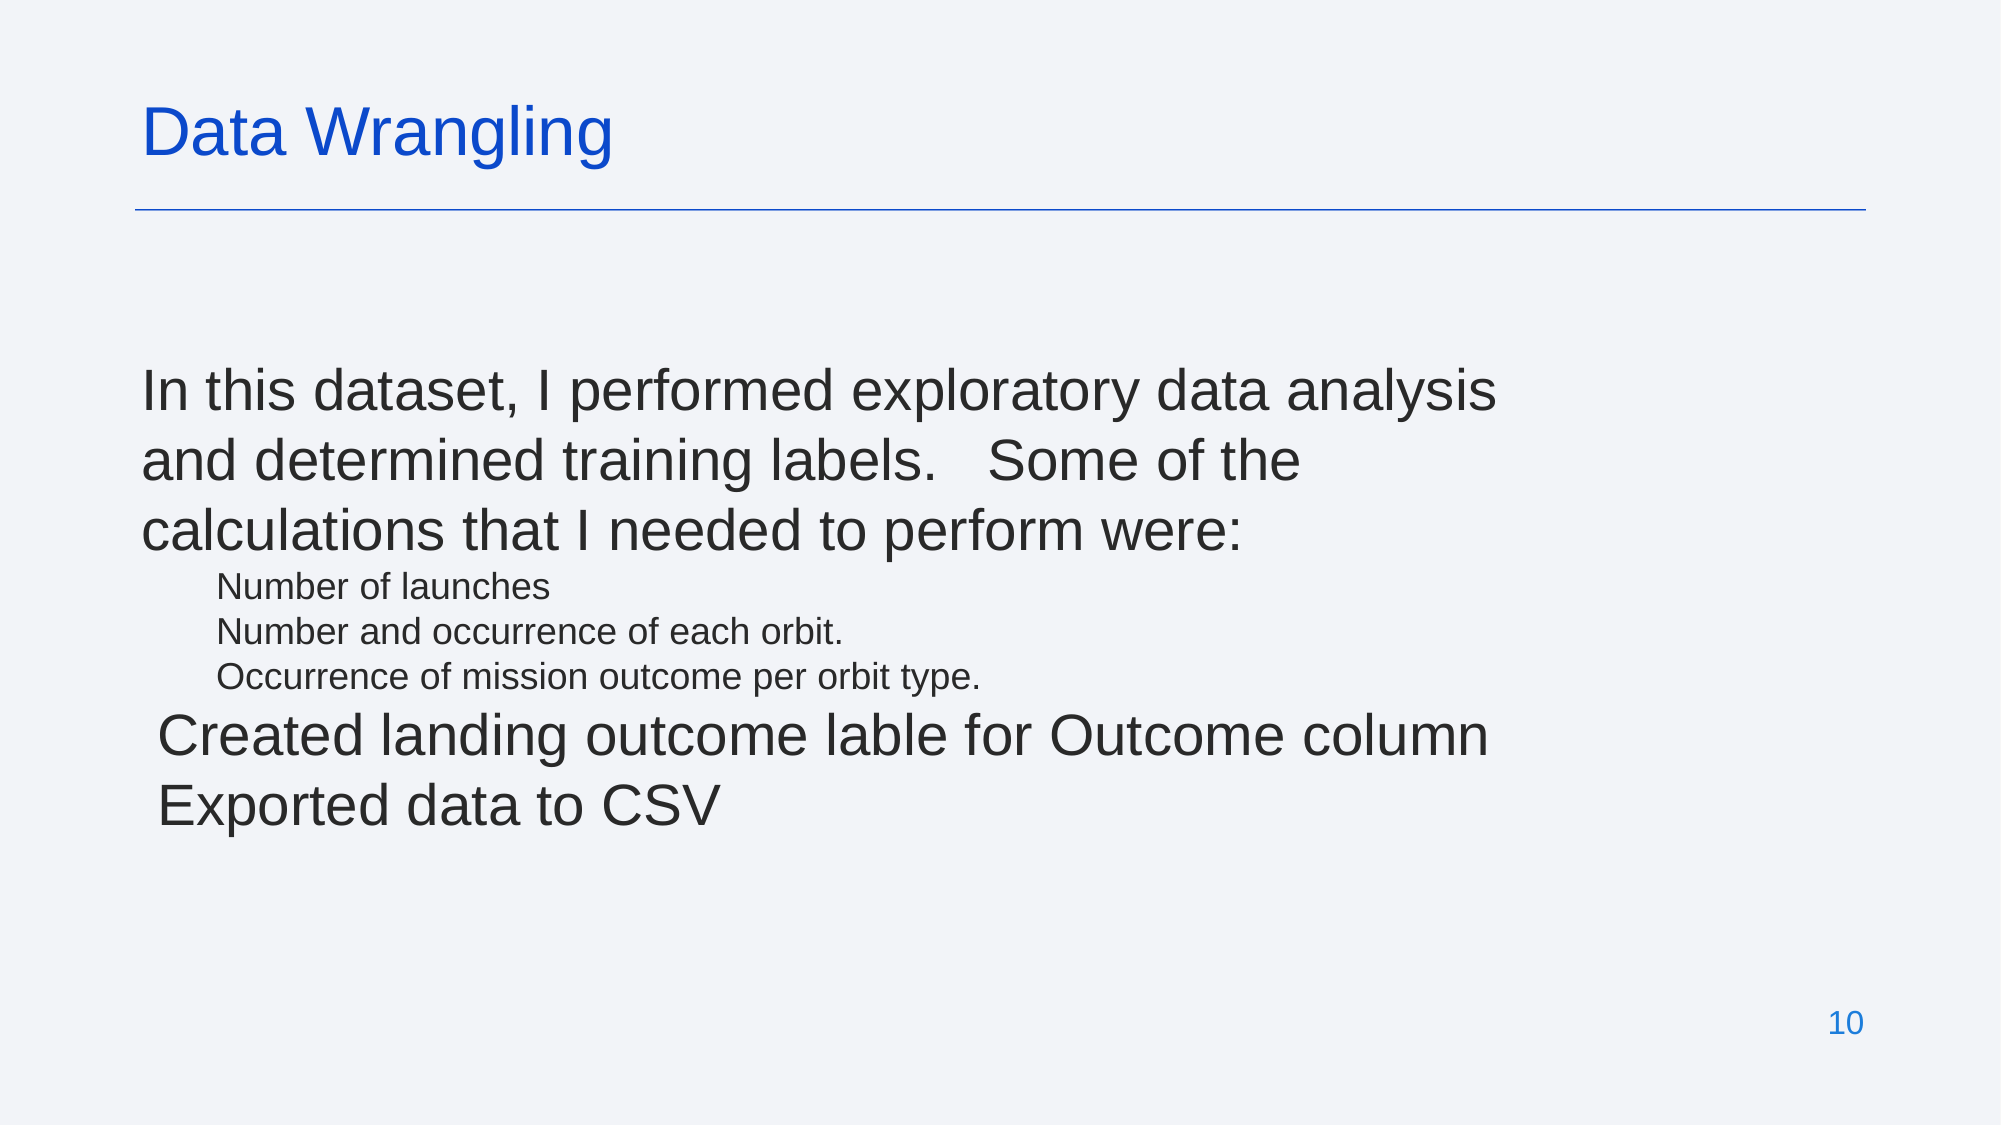

Data Wrangling

In this dataset, I performed exploratory data analysis and determined training labels.   Some of the calculations that I needed to perform were:
Number of launches
Number and occurrence of each orbit.
Occurrence of mission outcome per orbit type.
 Created landing outcome lable for Outcome column
 Exported data to CSV

10